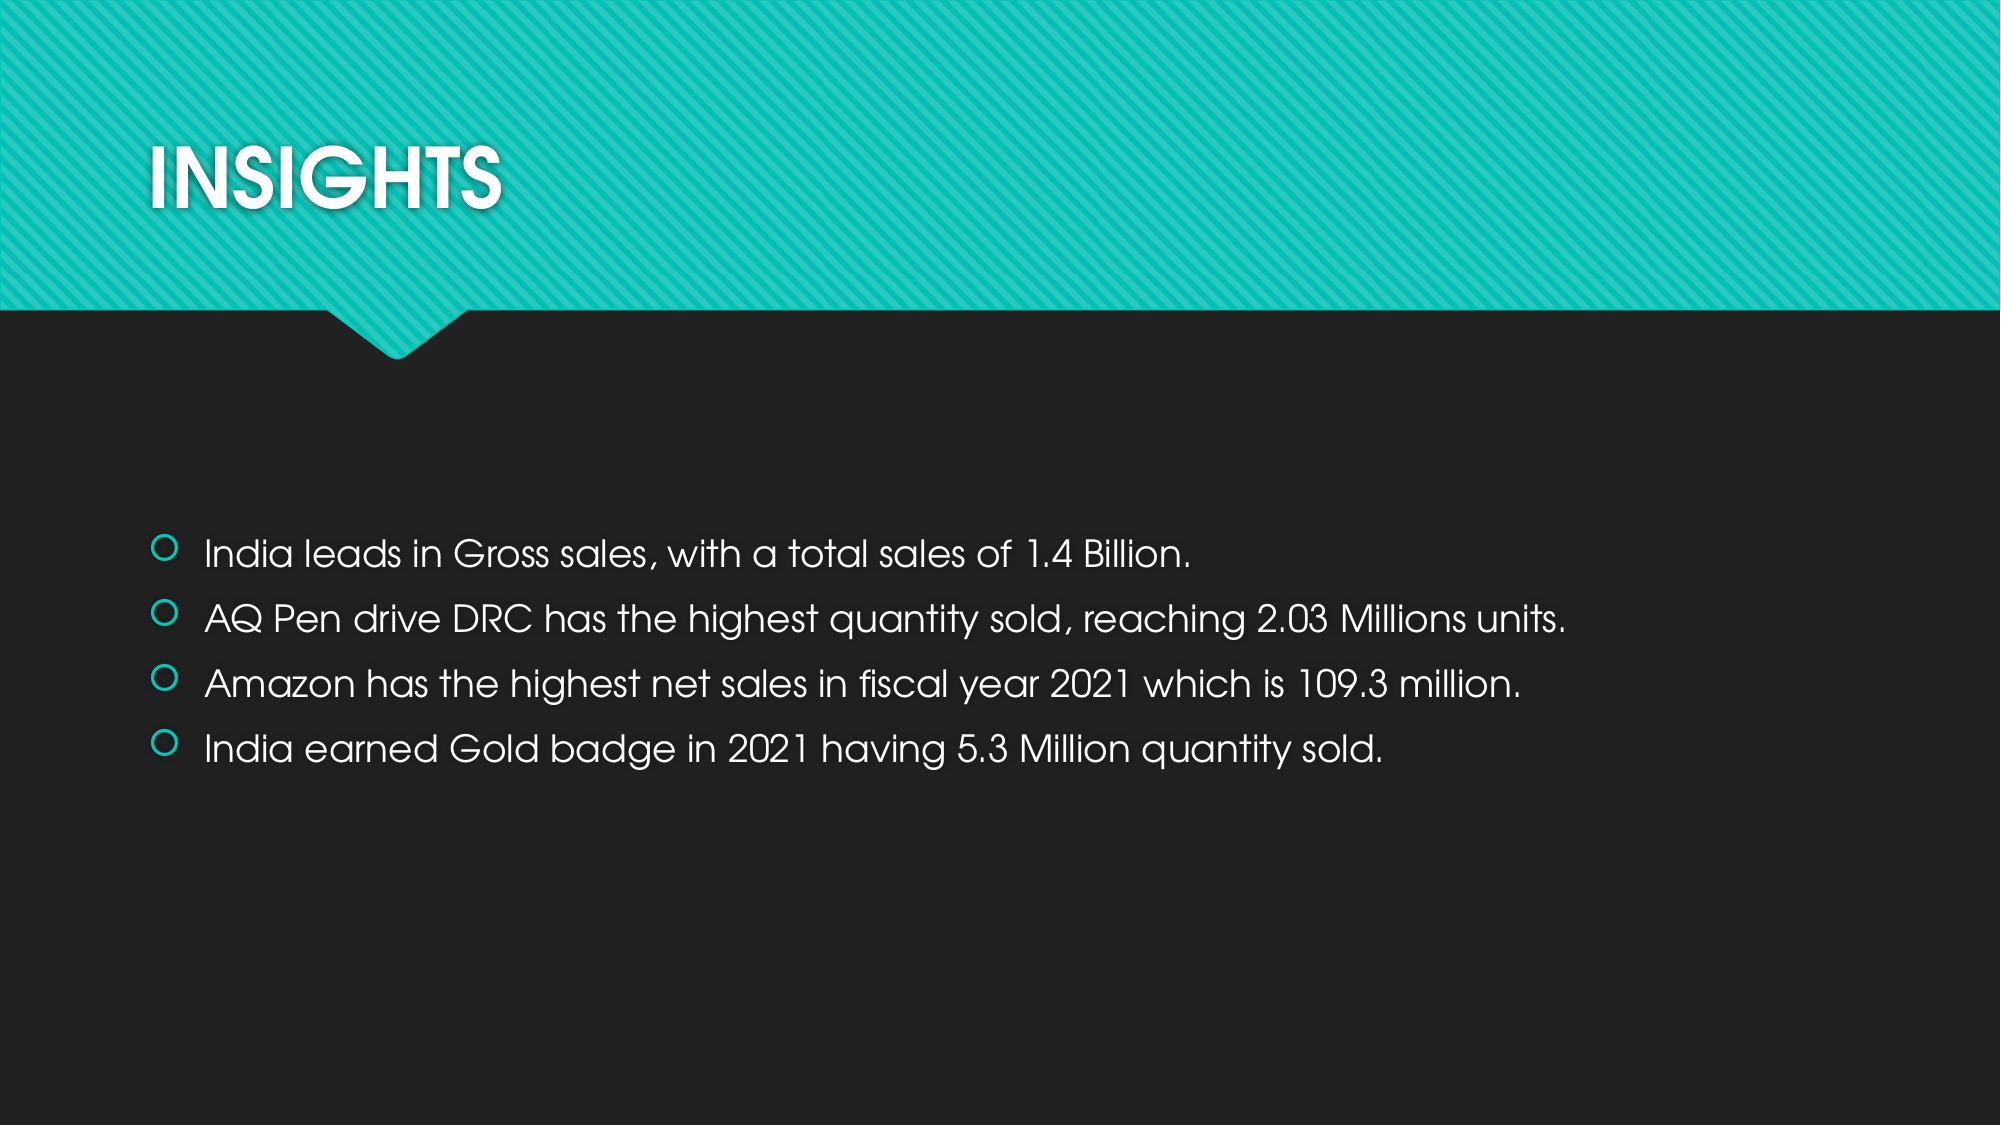

# INSIGHTS
India leads in Gross sales, with a total sales of 1.4 Billion.
AQ Pen drive DRC has the highest quantity sold, reaching 2.03 Millions units.
Amazon has the highest net sales in fiscal year 2021 which is 109.3 million.
India earned Gold badge in 2021 having 5.3 Million quantity sold.